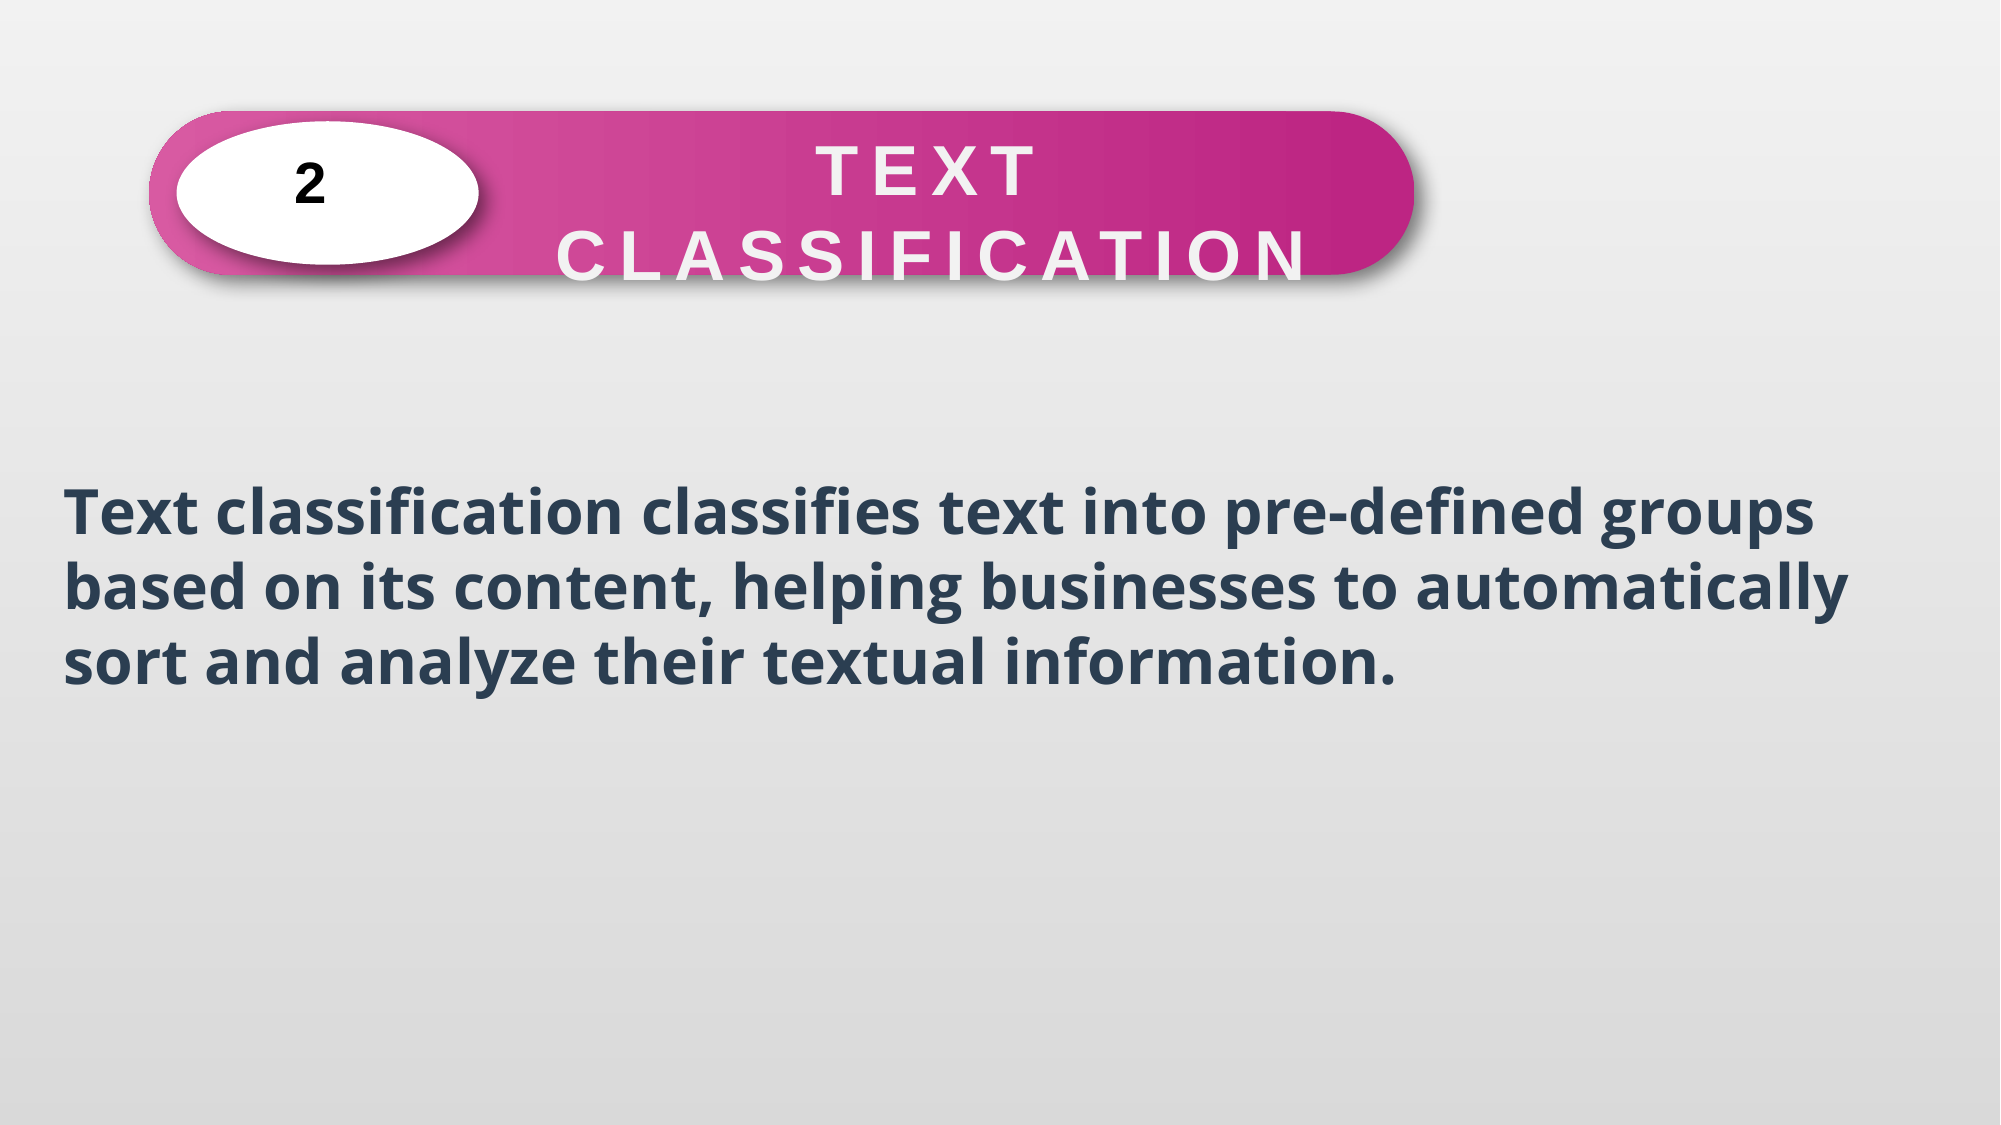

TEXT CLASSIFICATION

2
Text classification classifies text into pre-defined groups based on its content, helping businesses to automatically sort and analyze their textual information.